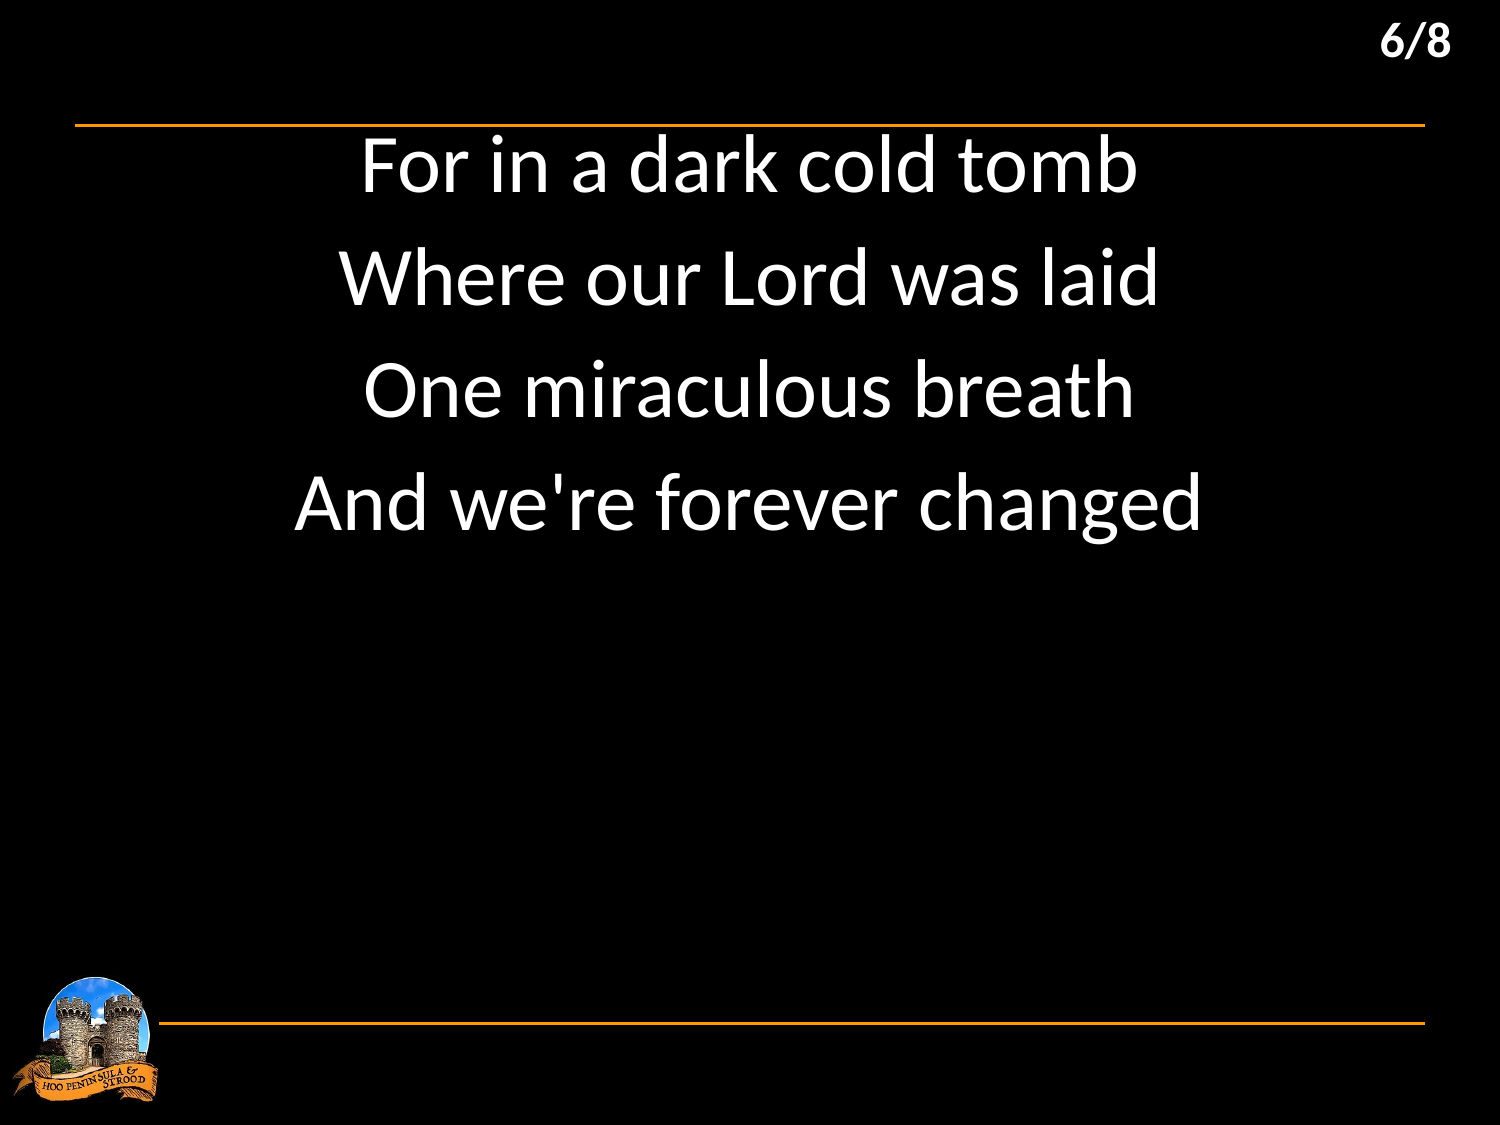

6/8
For in a dark cold tomb
Where our Lord was laid
One miraculous breath
And we're forever changed